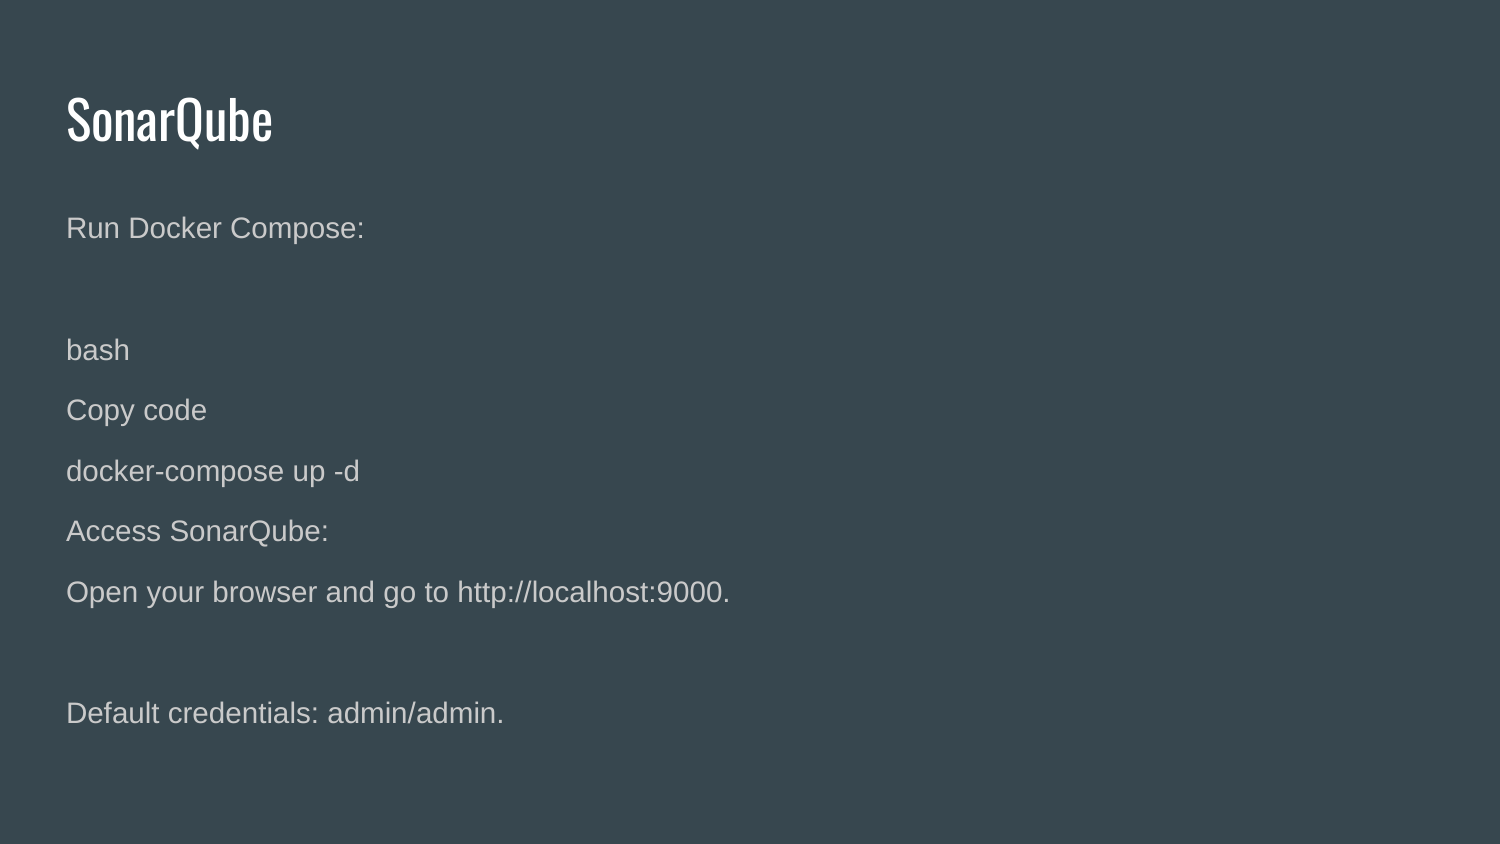

# SonarQube
Run Docker Compose:

bash
Copy code
docker-compose up -d
Access SonarQube:
Open your browser and go to http://localhost:9000.

Default credentials: admin/admin.